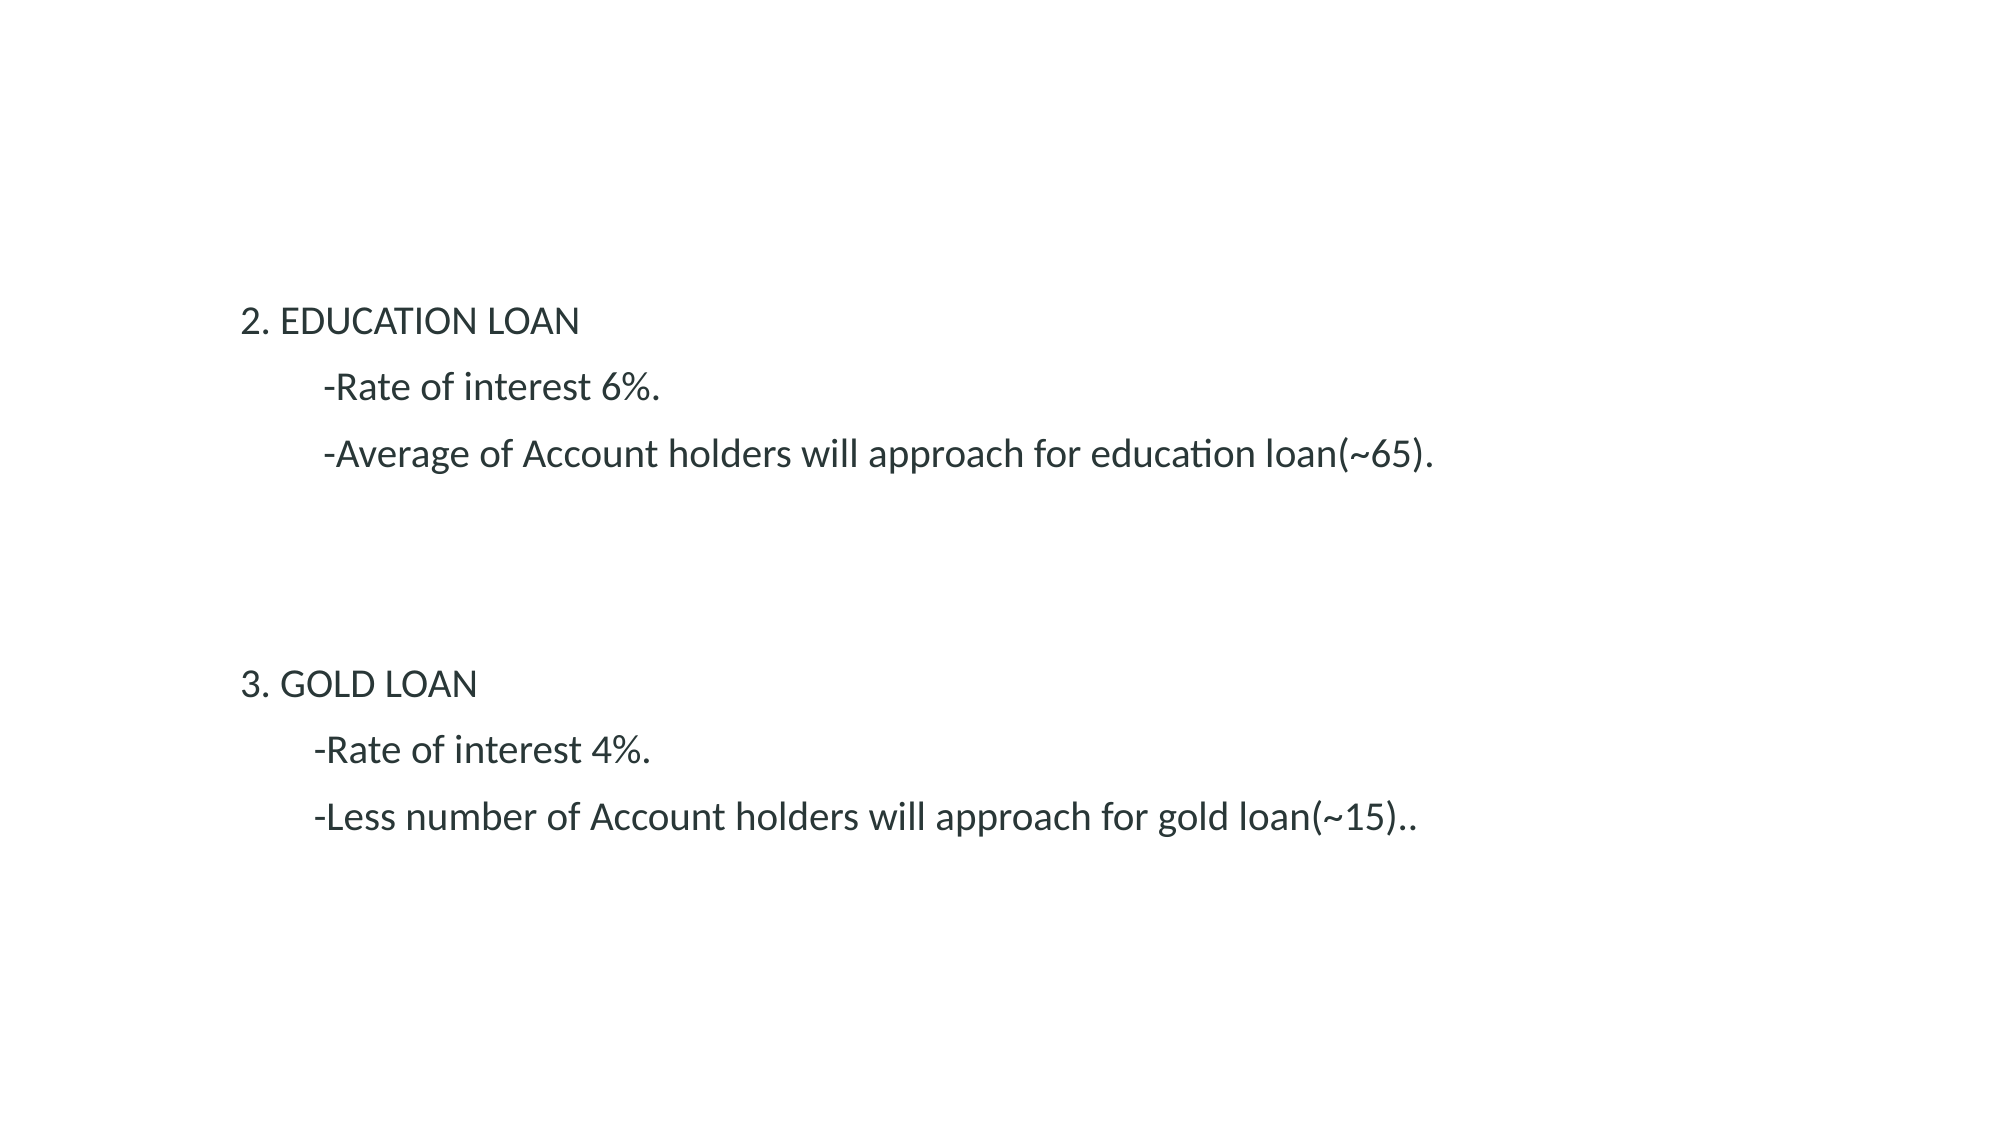

2. EDUCATION LOAN
         -Rate of interest 6%.
         -Average of Account holders will approach for education loan(~65).

3. GOLD LOAN
        -Rate of interest 4%.
        -Less number of Account holders will approach for gold loan(~15)..